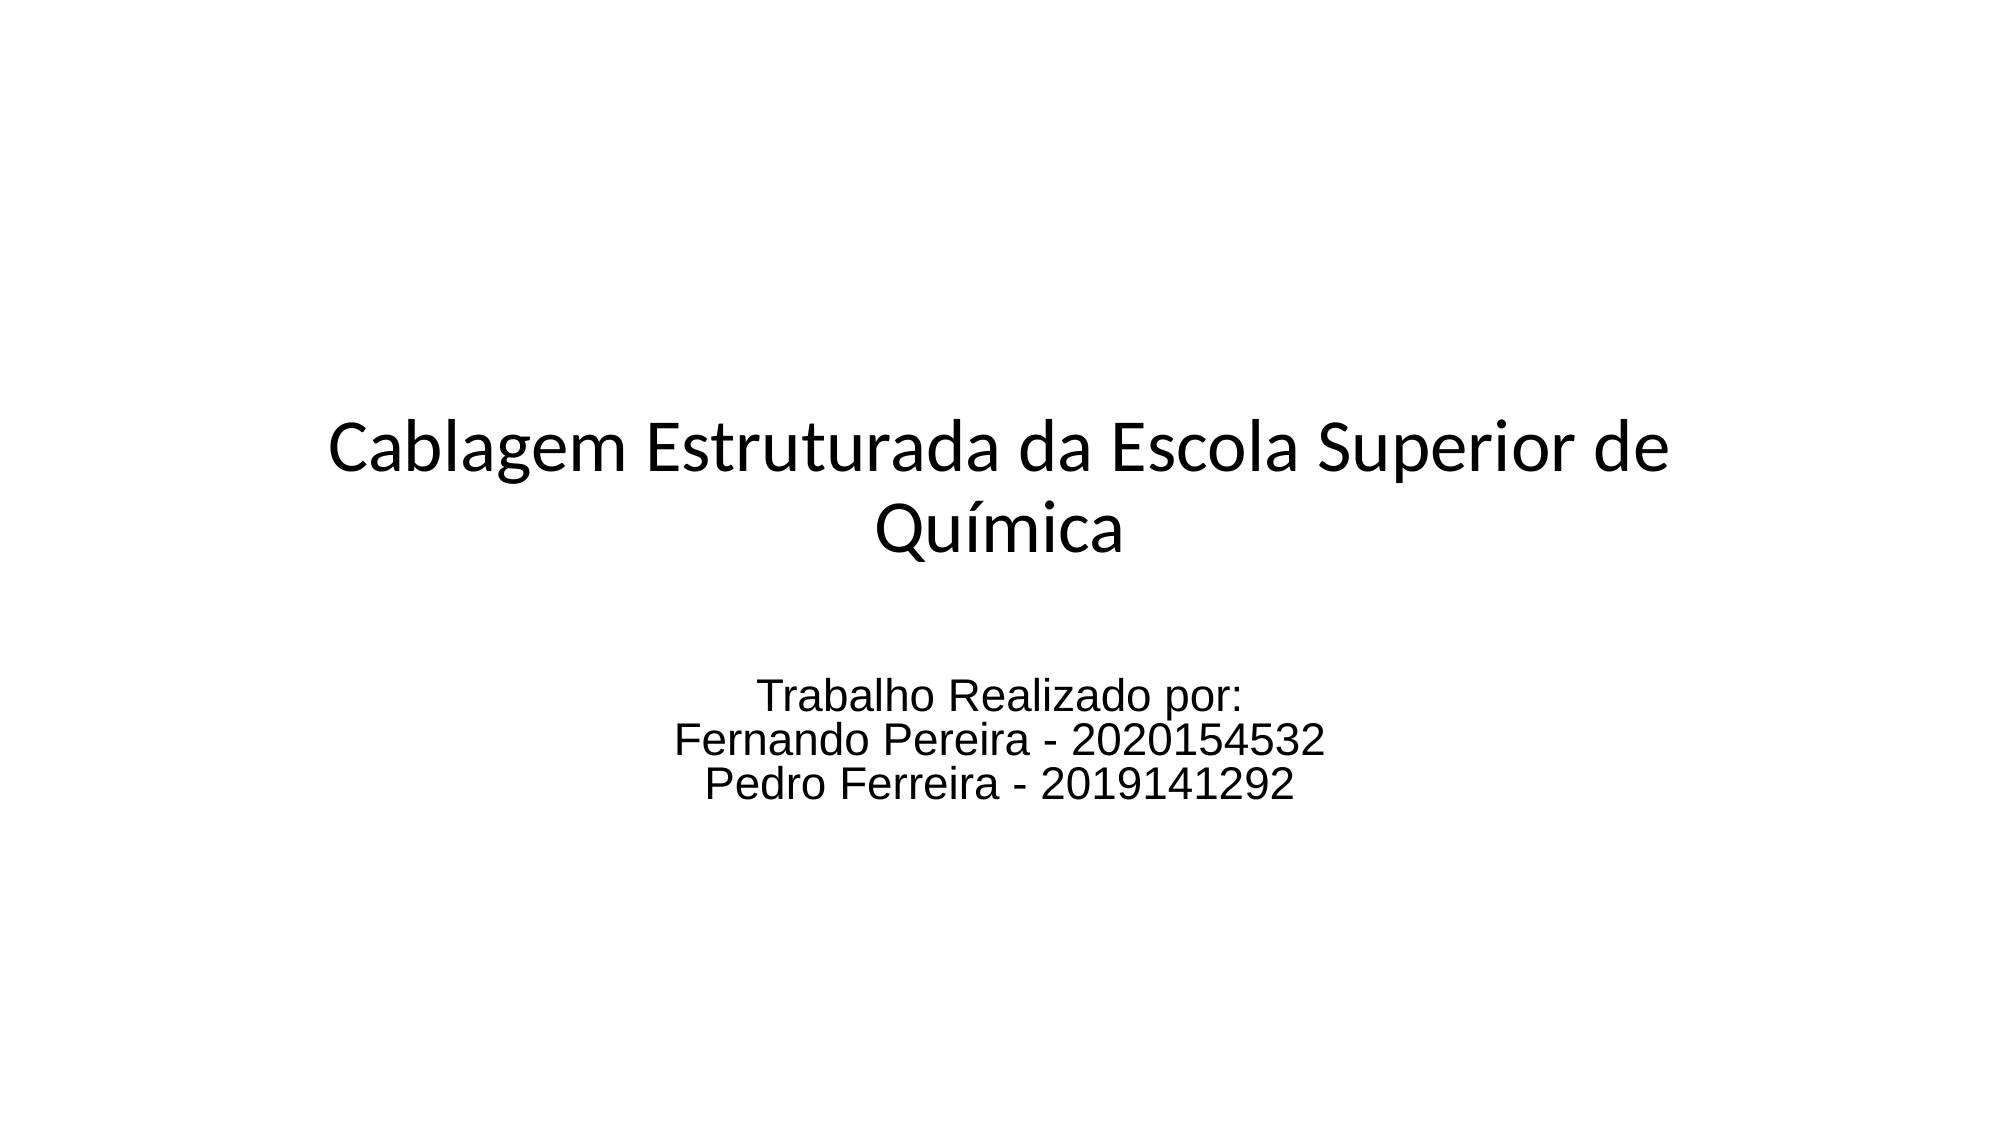

# Cablagem Estruturada da Escola Superior de Química
Trabalho Realizado por:
Fernando Pereira - 2020154532
Pedro Ferreira - 2019141292